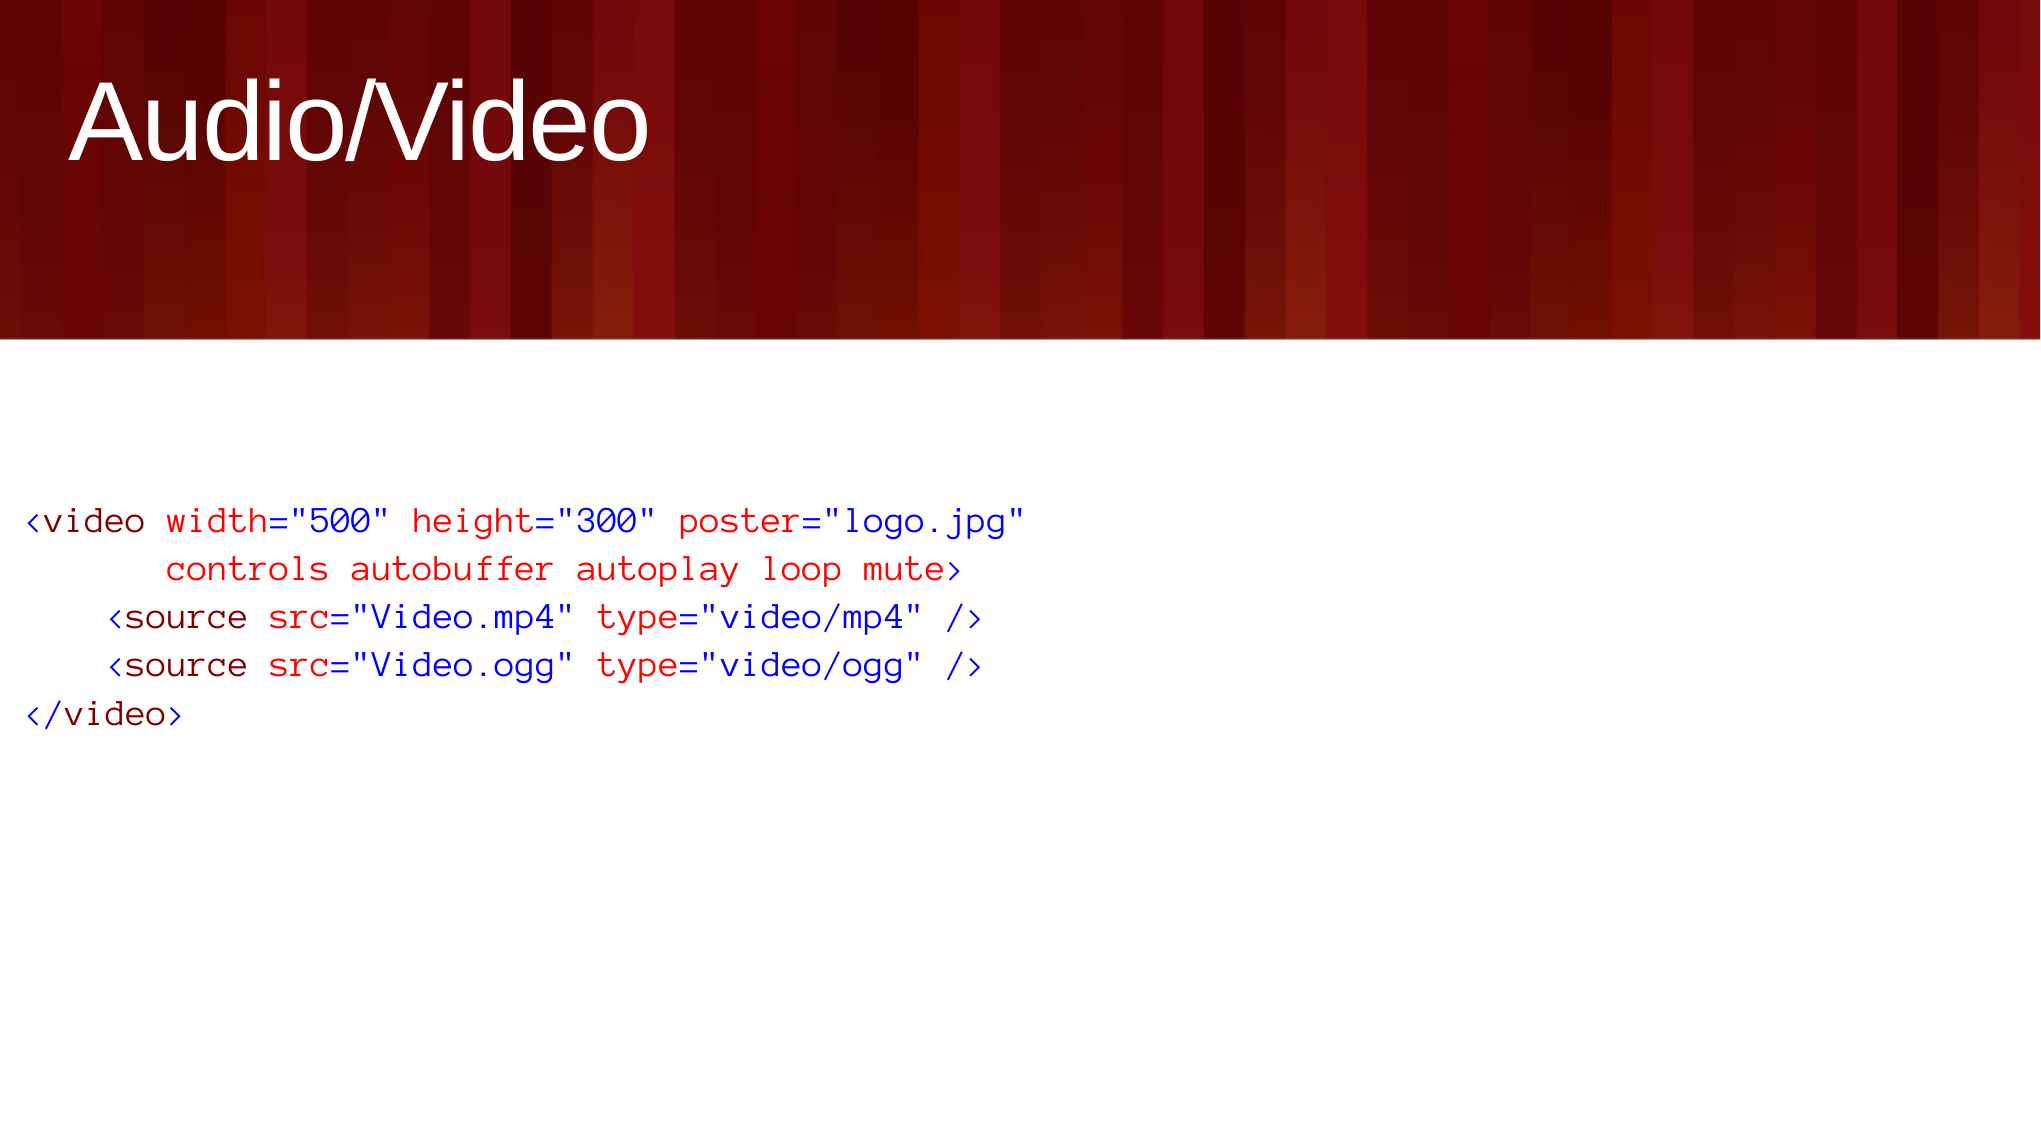

# Audio/Video
<video width="500" height="300" poster="logo.jpg"
       controls autobuffer autoplay loop mute>
    <source src="Video.mp4" type="video/mp4" />
    <source src="Video.ogg" type="video/ogg" />
</video>